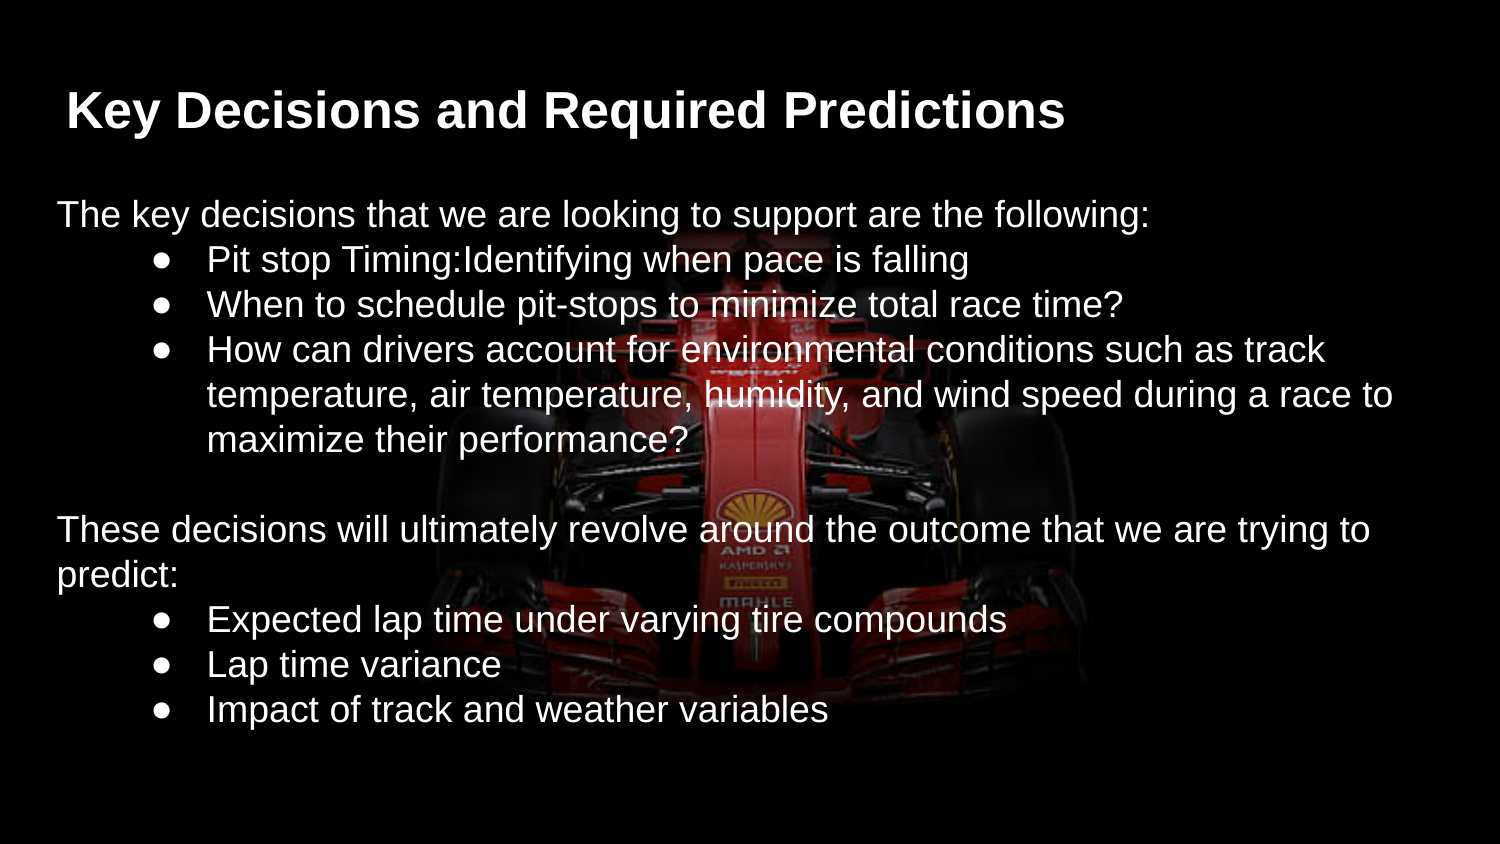

# Key Decisions and Required Predictions

The key decisions that we are looking to support are the following:
Pit stop Timing:Identifying when pace is falling
When to schedule pit-stops to minimize total race time?
How can drivers account for environmental conditions such as track temperature, air temperature, humidity, and wind speed during a race to maximize their performance?

These decisions will ultimately revolve around the outcome that we are trying to predict:
Expected lap time under varying tire compounds
Lap time variance
Impact of track and weather variables